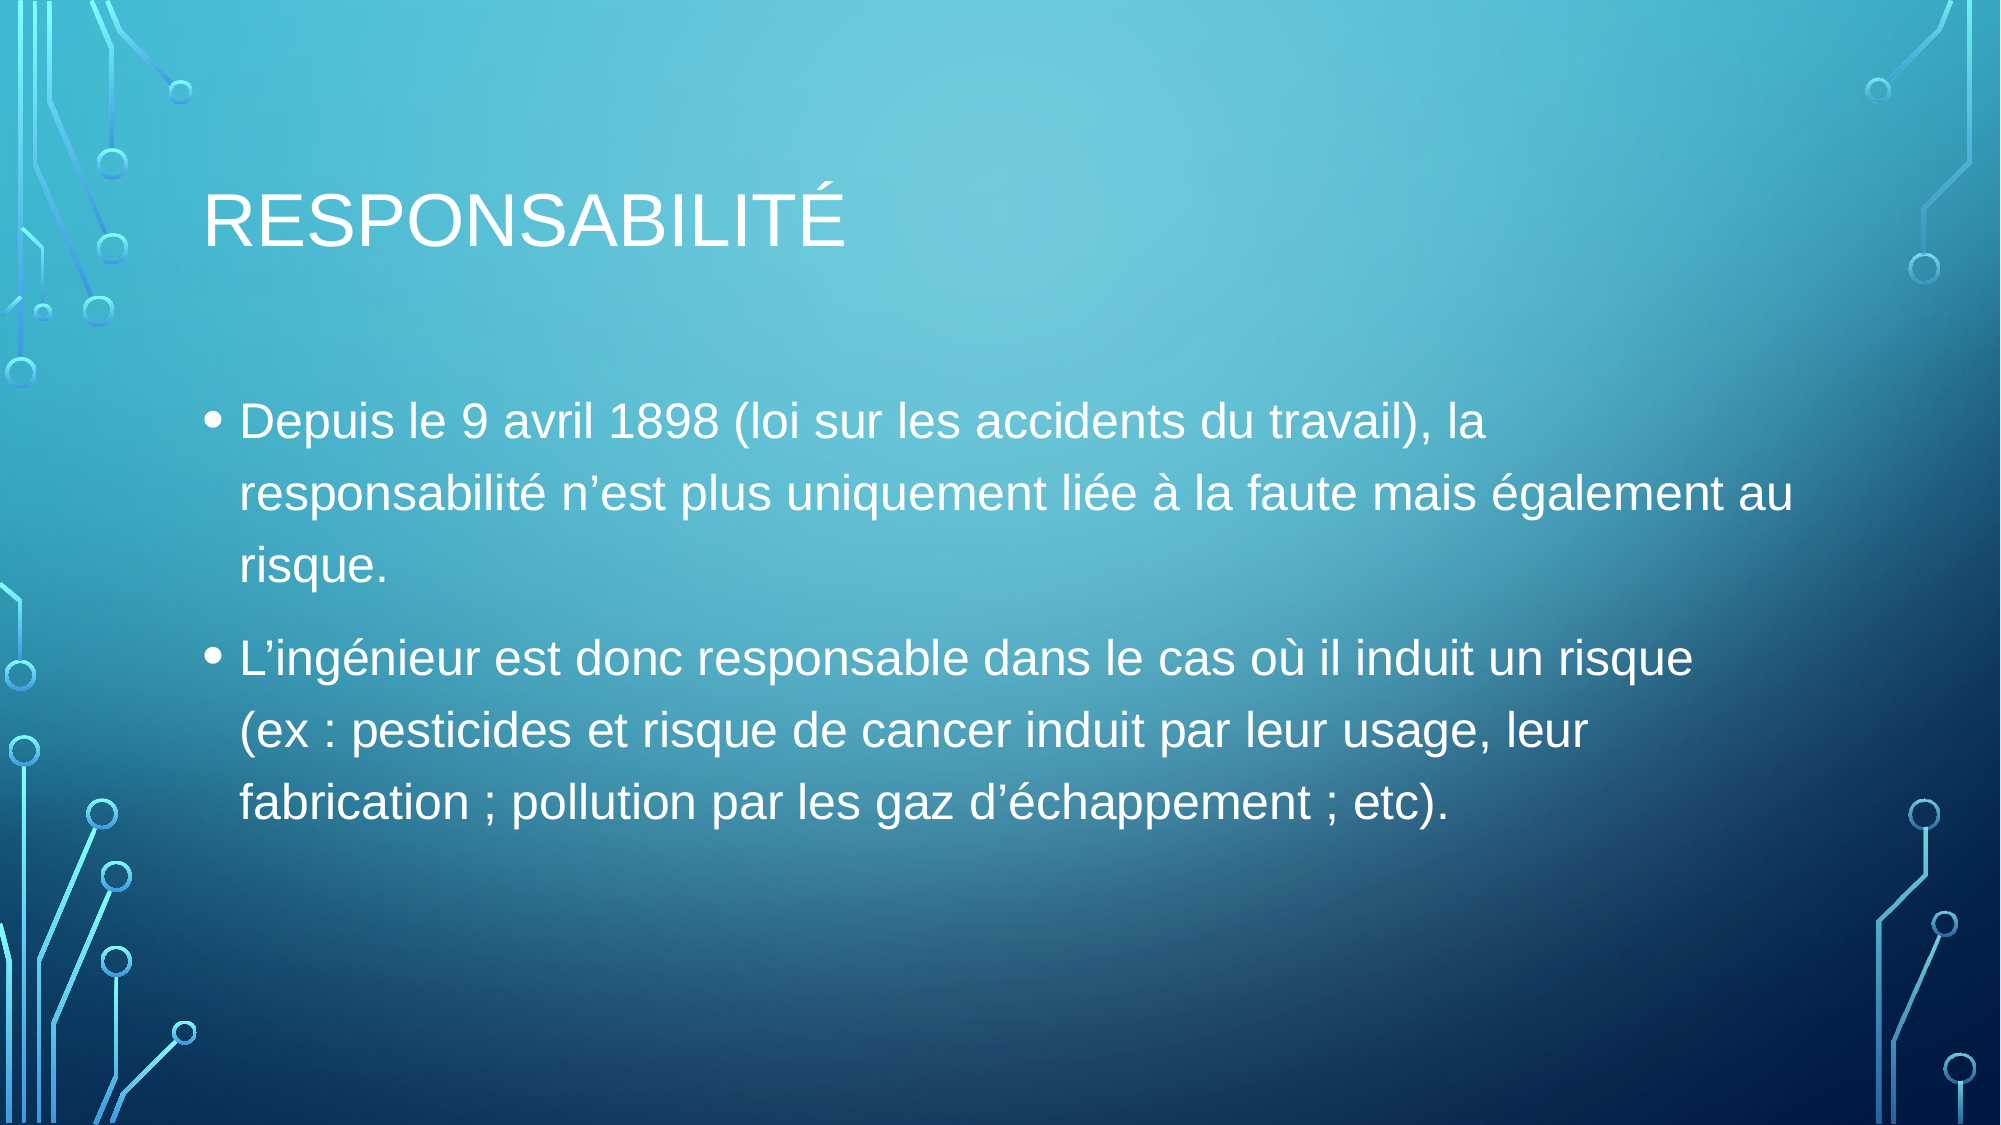

# REsponsabilité
Depuis le 9 avril 1898 (loi sur les accidents du travail), la responsabilité n’est plus uniquement liée à la faute mais également au risque.
L’ingénieur est donc responsable dans le cas où il induit un risque (ex : pesticides et risque de cancer induit par leur usage, leur fabrication ; pollution par les gaz d’échappement ; etc).